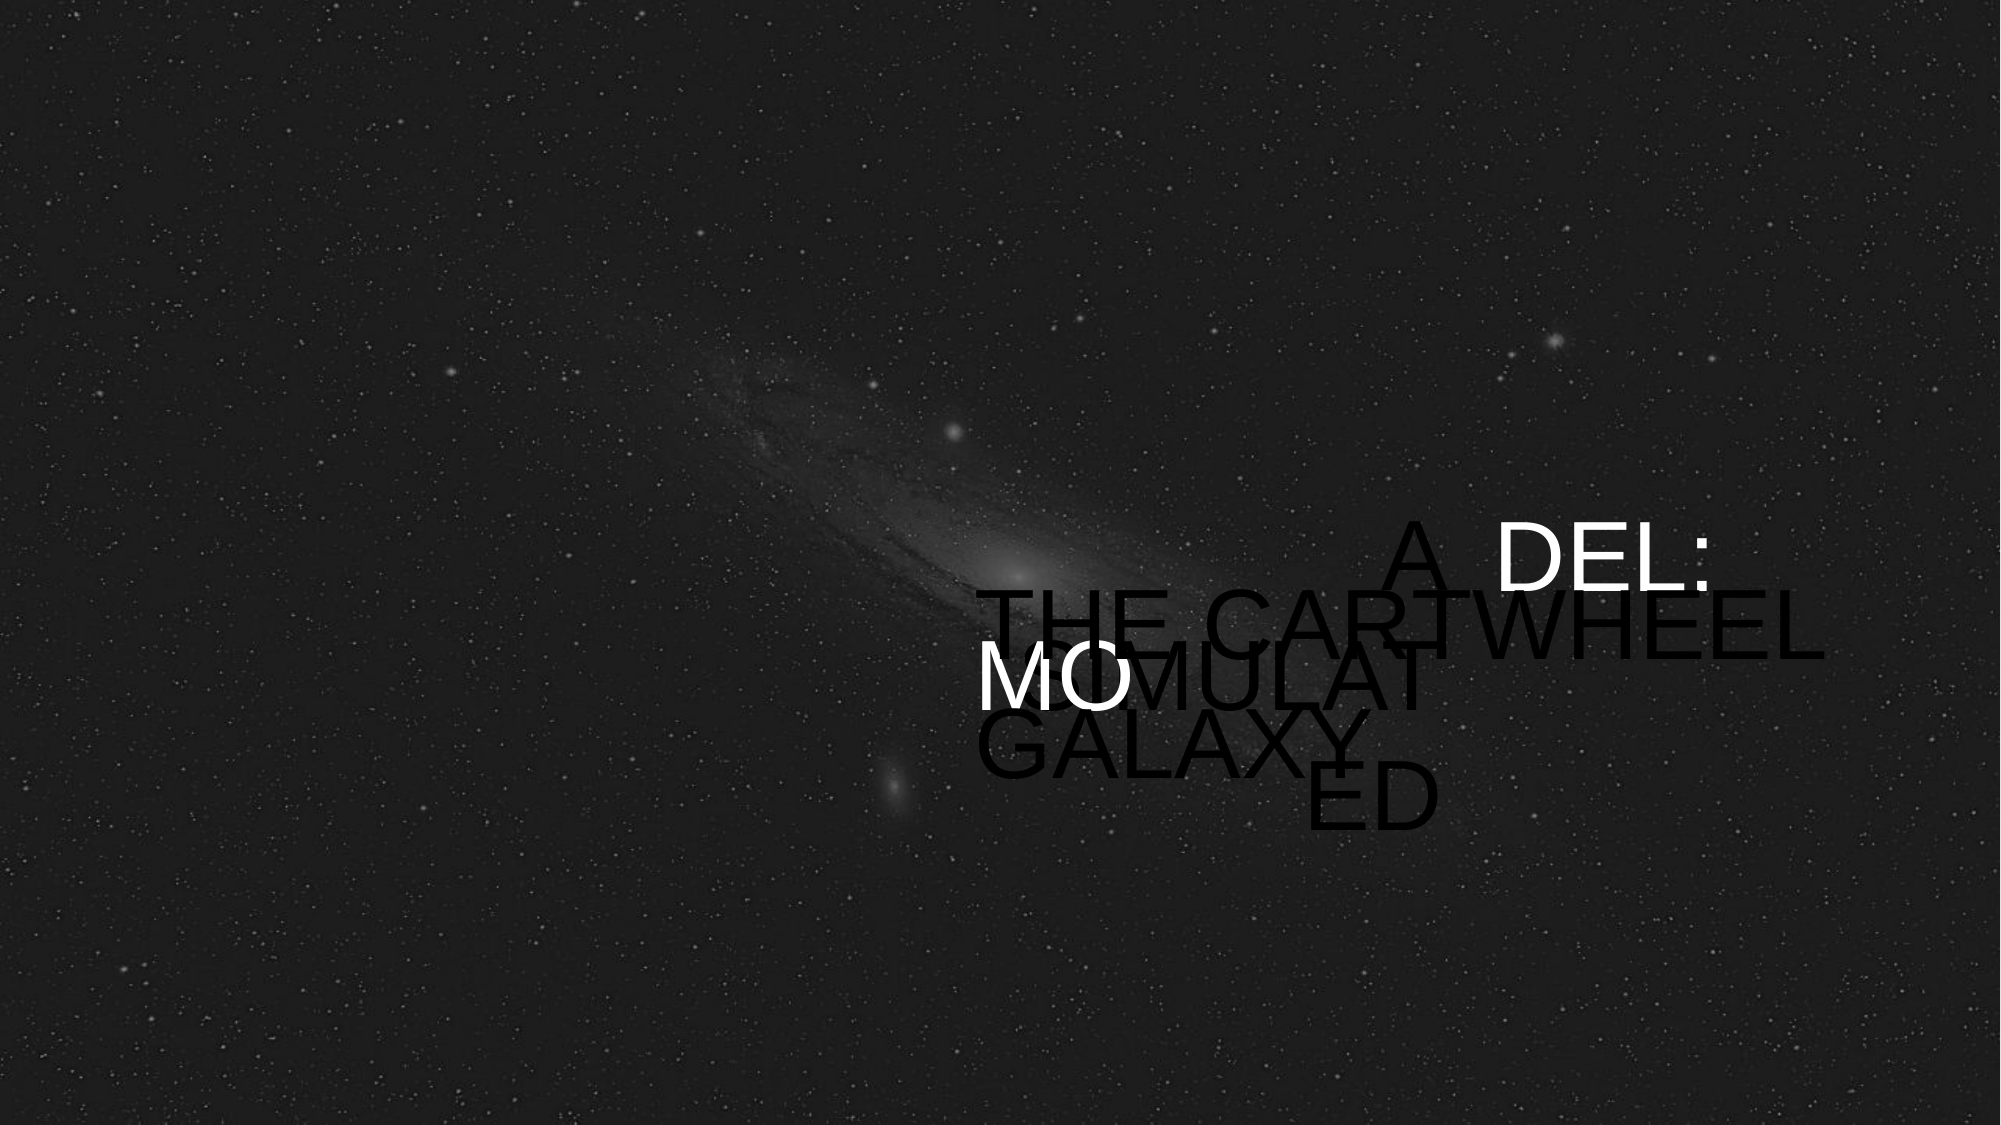

# A simulated
                              Mo
del:

the cartwheel galaxy